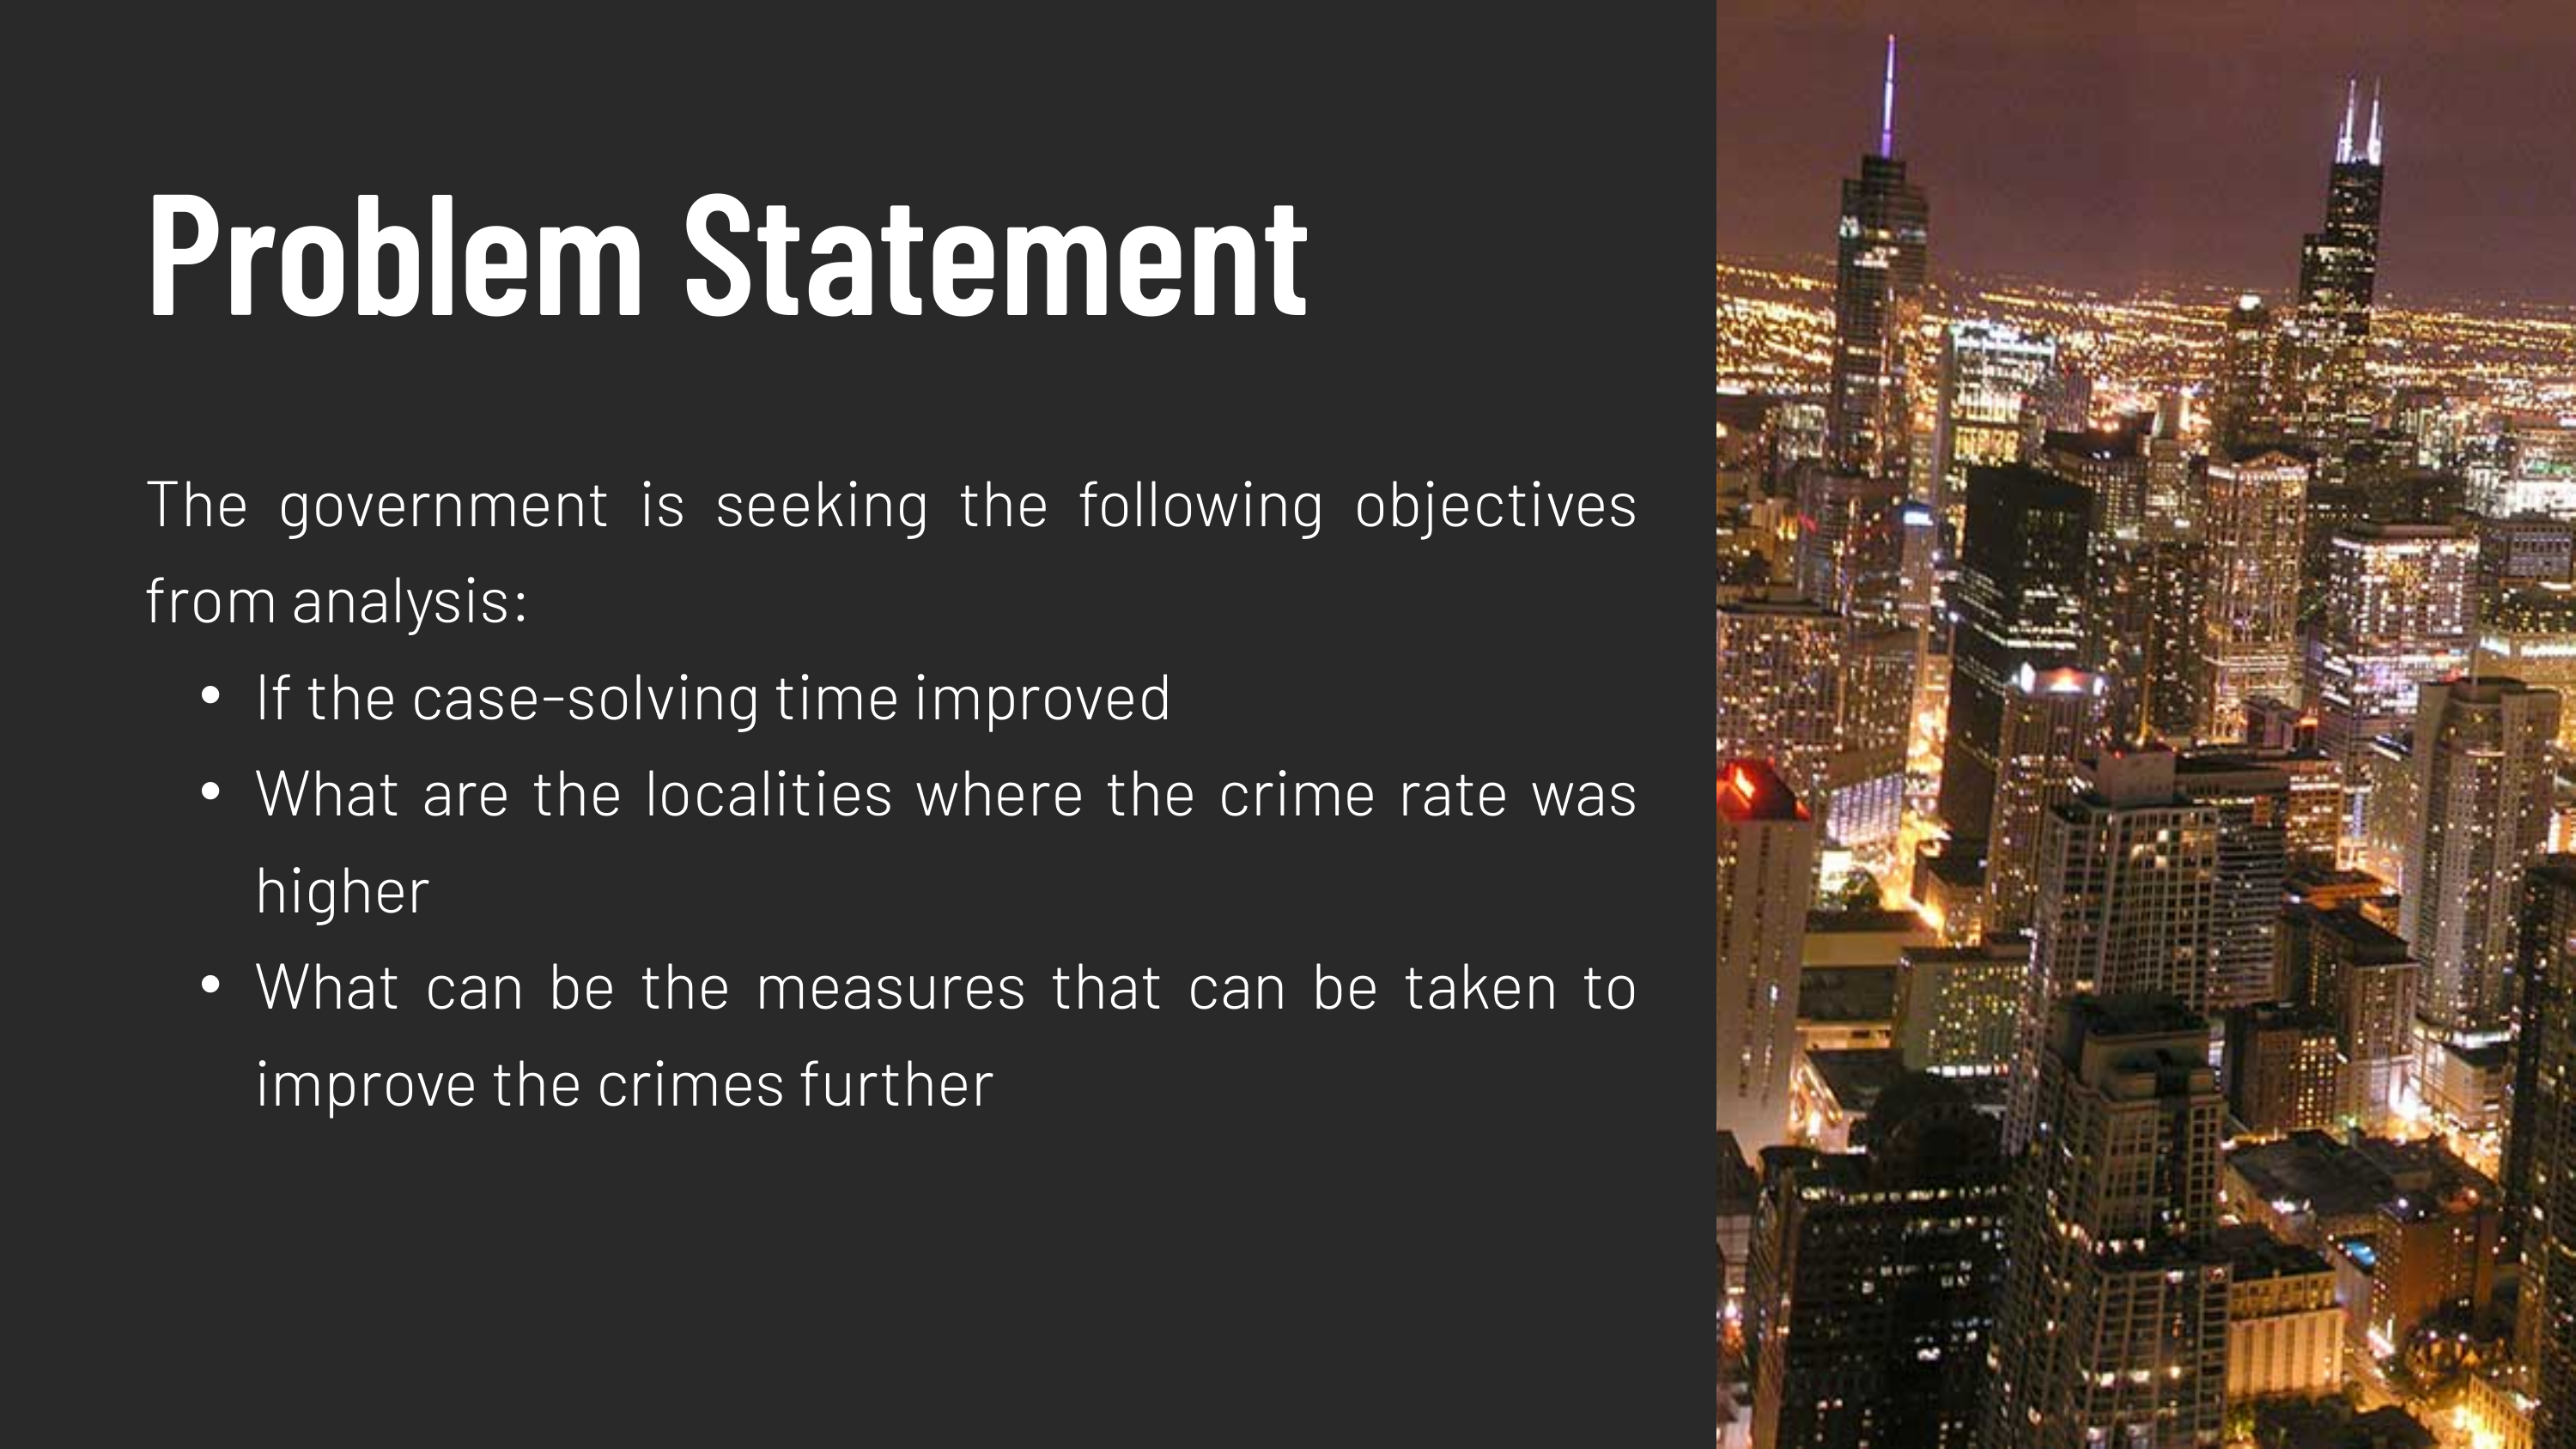

Problem Statement
The government is seeking the following objectives from analysis:
If the case-solving time improved
What are the localities where the crime rate was higher
What can be the measures that can be taken to improve the crimes further